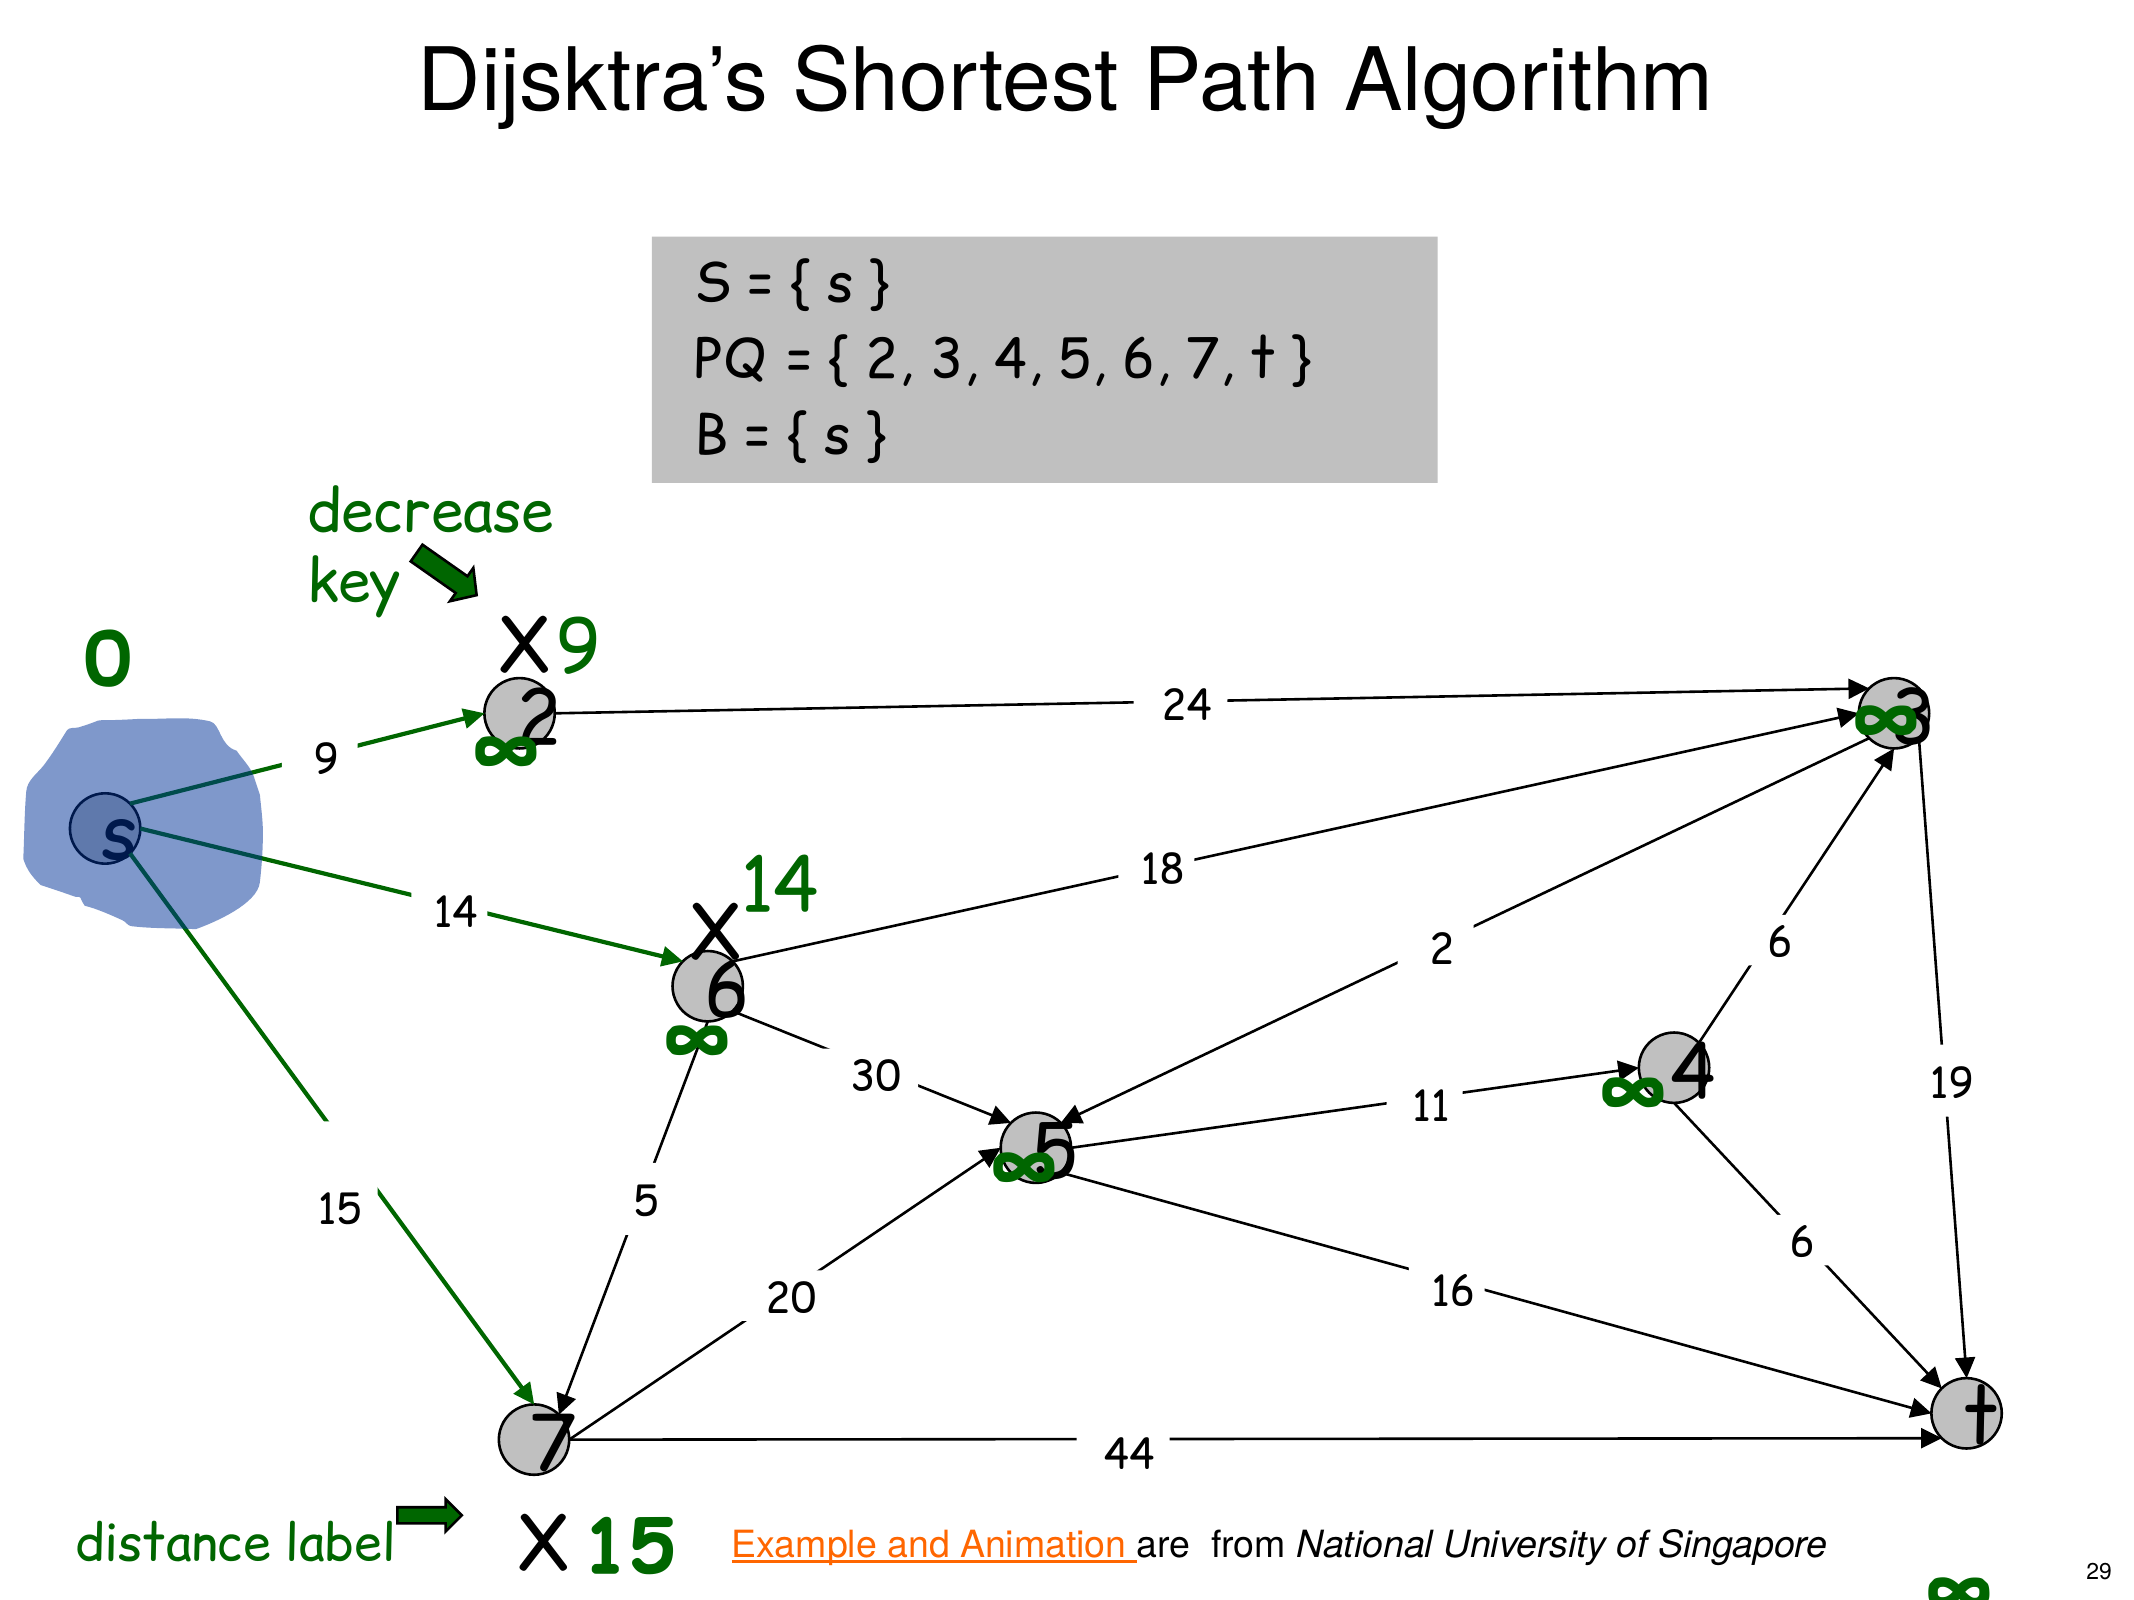

# Dijsktra’s Shortest Path Algorithm
S = { s }
PQ = { 2, 3, 4, 5, 6, 7, t }
B = { s }
decrease key

 ∞
 ∞
 9
X
 0
2
 24
3

 9
s
 14
 18
 ∞
X
 14
 6
 2
 ∞
6
 ∞
4
 19
 30
 11
5
 15
 5
 6
 16
 20
t
 15
7
 ∞
 44
 distance label
 ∞
X

Example and Animation are  from National University of Singapore
29